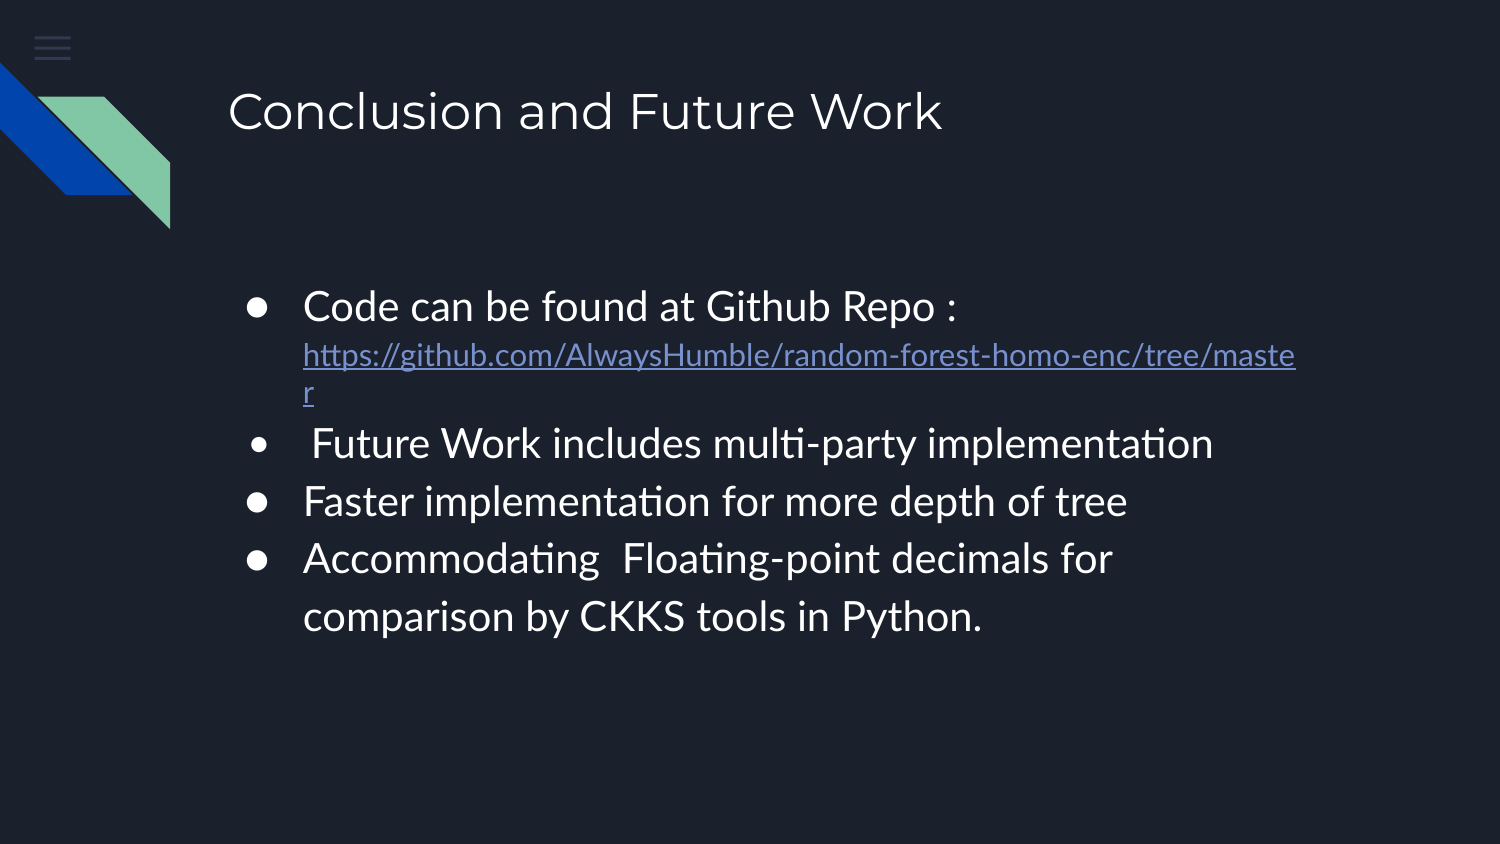

# Conclusion and Future Work
Code can be found at Github Repo : https://github.com/AlwaysHumble/random-forest-homo-enc/tree/master
 Future Work includes multi-party implementation
Faster implementation for more depth of tree
Accommodating  Floating-point decimals for comparison by CKKS tools in Python.